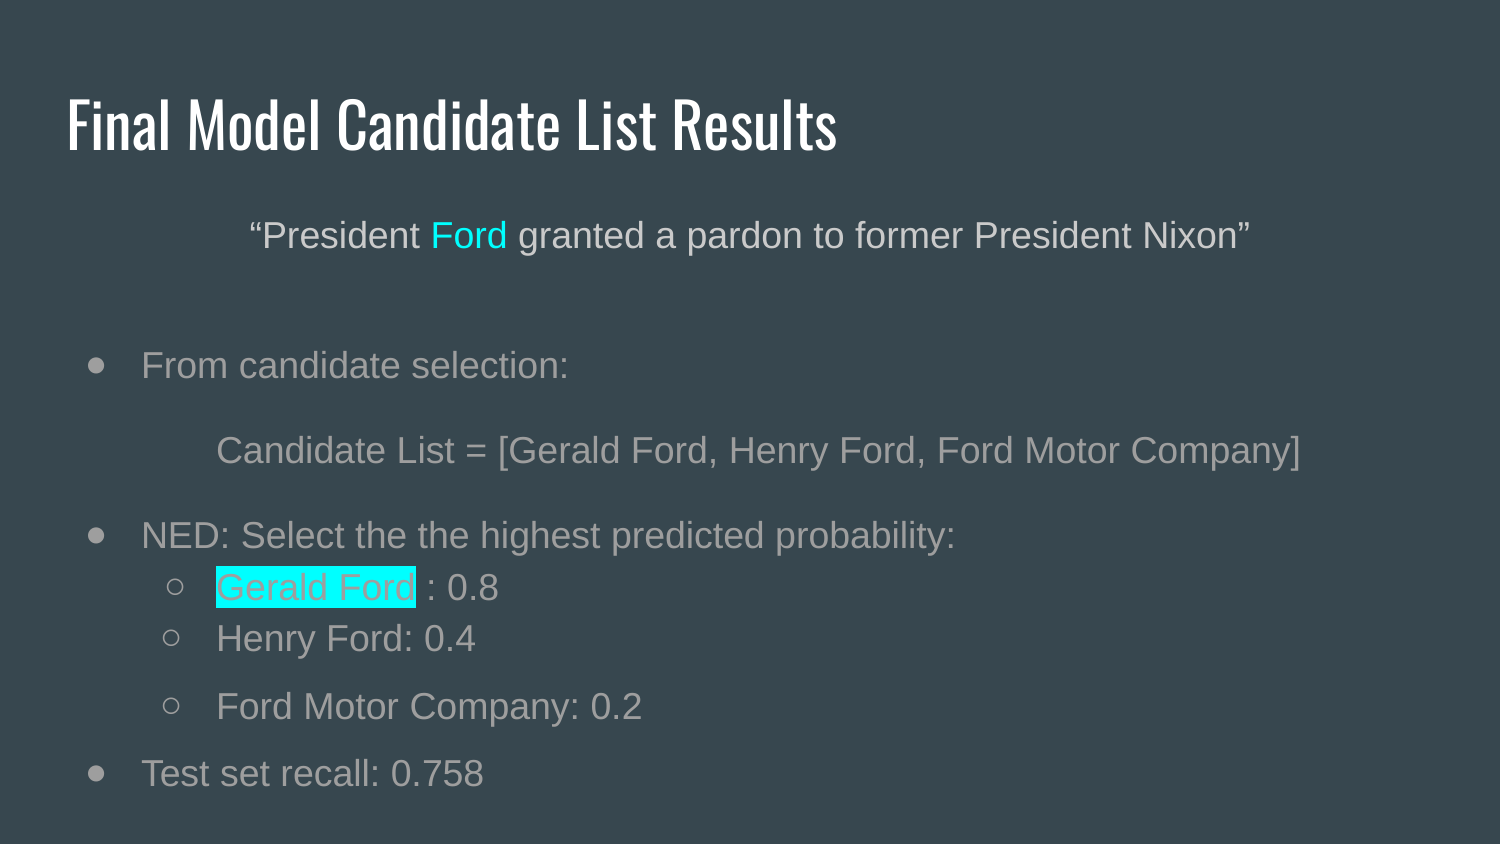

# Final Model Candidate List Results
“President Ford granted a pardon to former President Nixon”

From candidate selection:
Candidate List = [Gerald Ford, Henry Ford, Ford Motor Company]
NED: Select the the highest predicted probability:
Gerald Ford : 0.8
Henry Ford: 0.4
Ford Motor Company: 0.2
Test set recall: 0.758